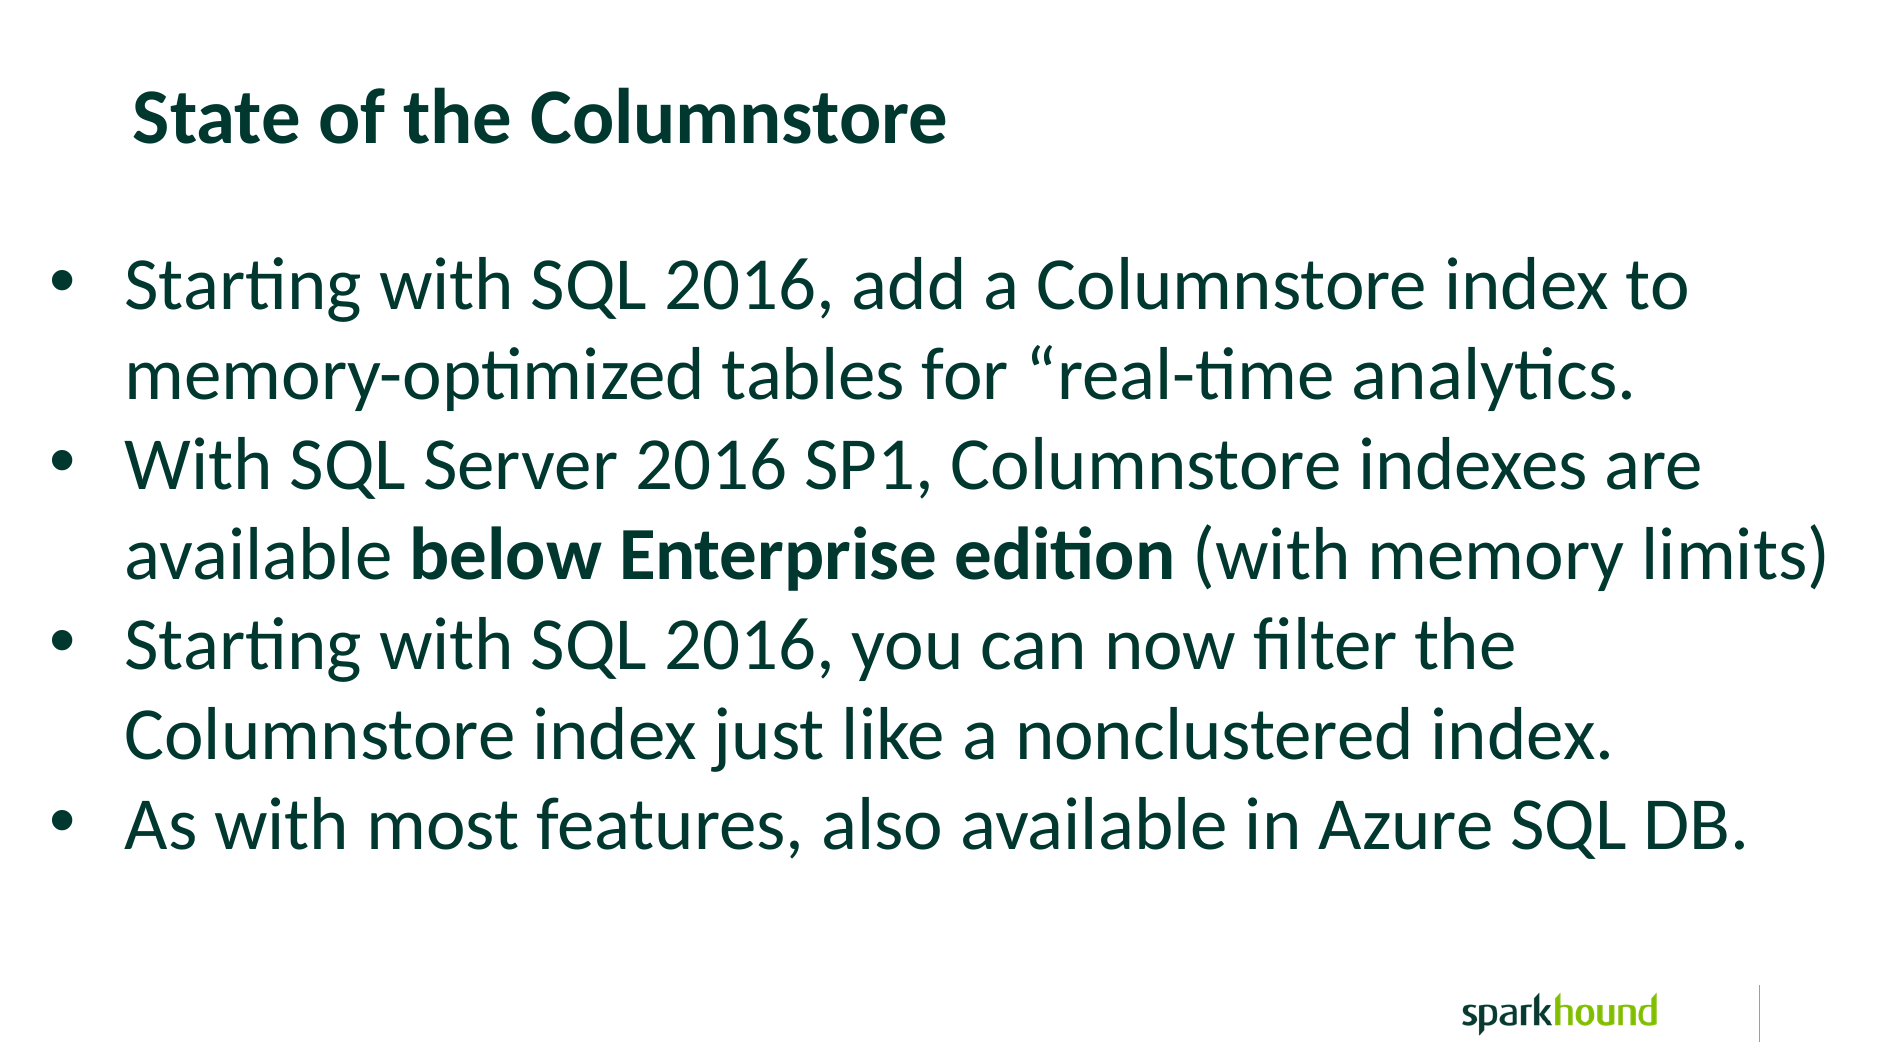

State of the Columnstore
Starting with SQL 2016, add a Columnstore index to
memory-optimized tables for “real-time analytics.
With SQL Server 2016 SP1, Columnstore indexes are available below Enterprise edition (with memory limits)
Starting with SQL 2016, you can now filter the Columnstore index just like a nonclustered index.
As with most features, also available in Azure SQL DB.